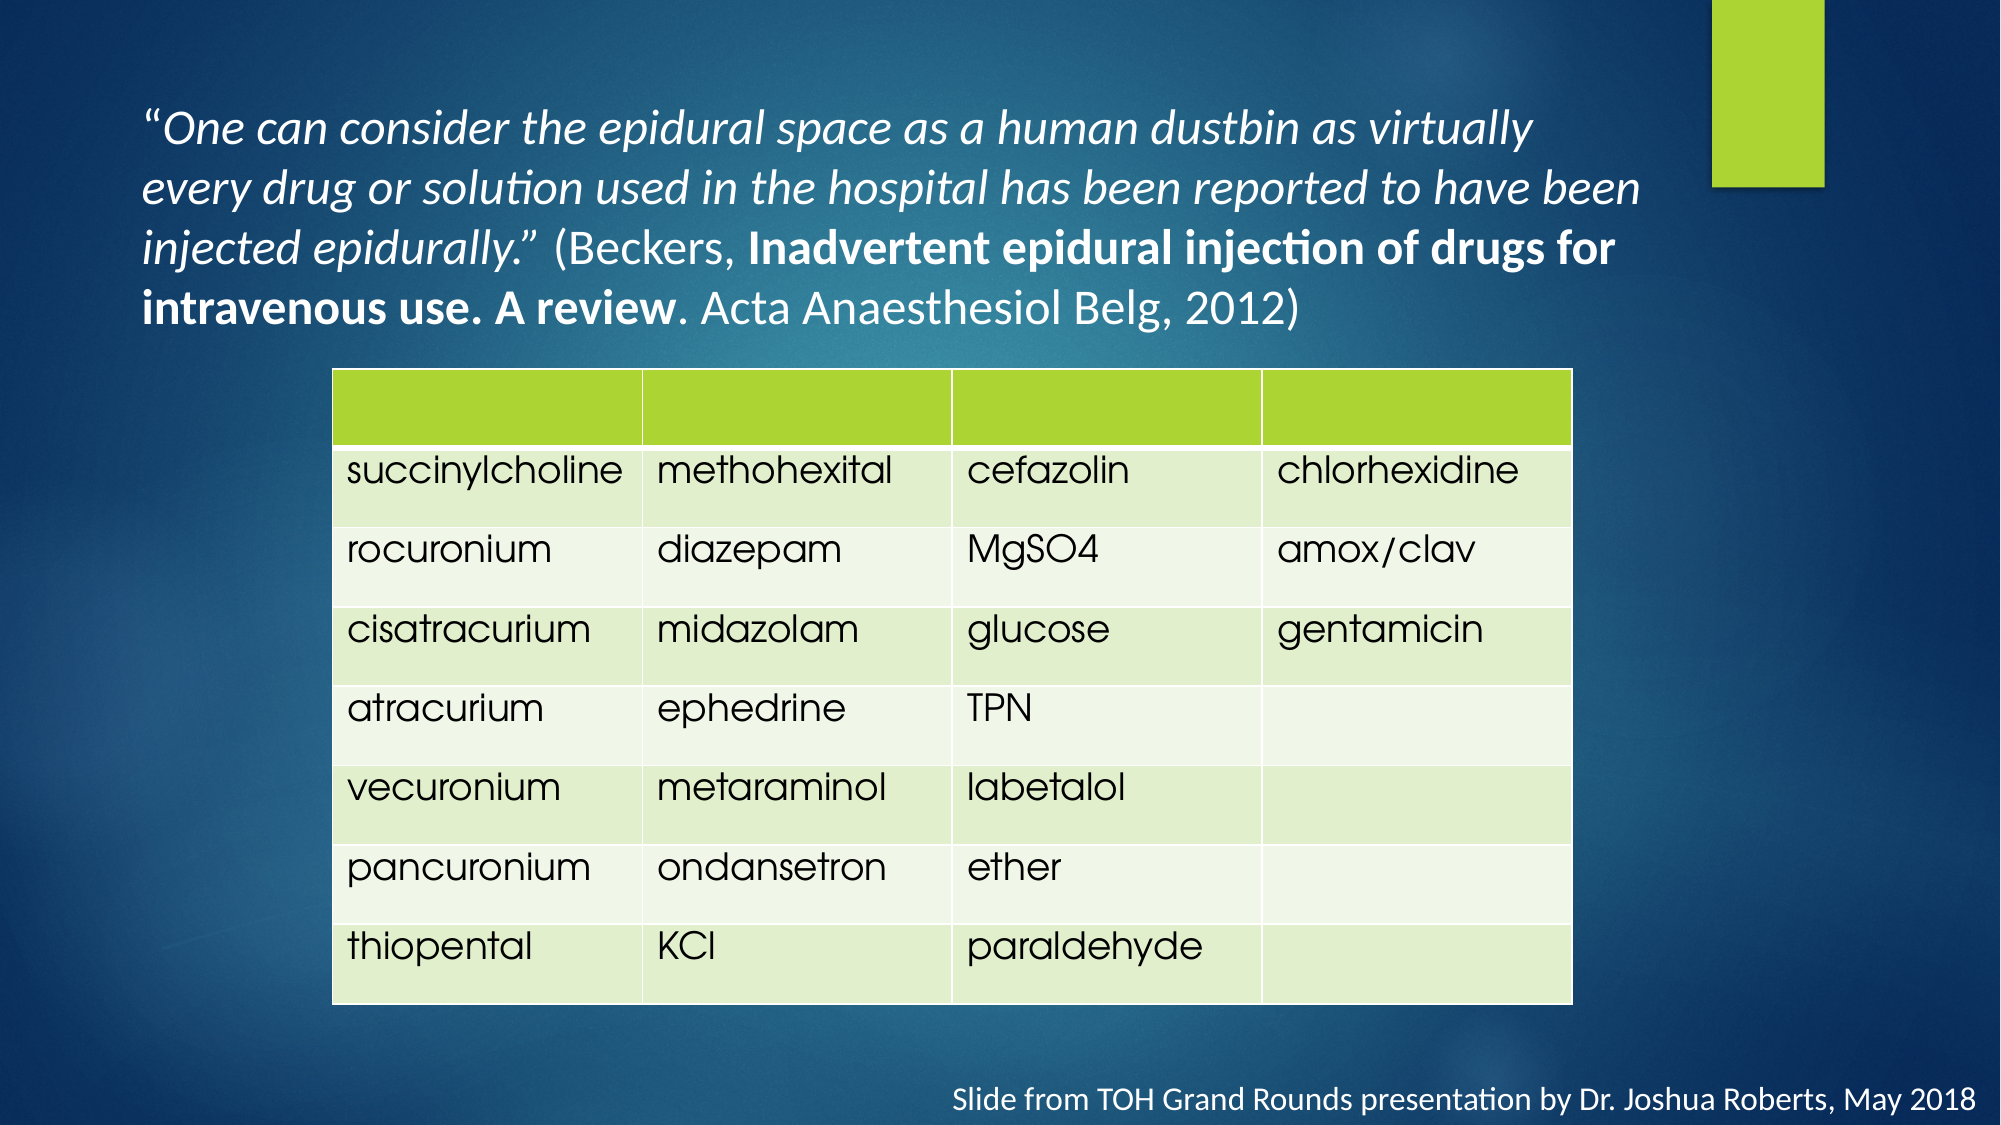

“One can consider the epidural space as a human dustbin as virtually every drug or solution used in the hospital has been reported to have been injected epidurally.” (Beckers, Inadvertent epidural injection of drugs for intravenous use. A review. Acta Anaesthesiol Belg, 2012)

|  |  |  |  |
| --- | --- | --- | --- |
| succinylcholine | methohexital | cefazolin | chlorhexidine |
| rocuronium | diazepam | MgSO4 | amox/clav |
| cisatracurium | midazolam | glucose | gentamicin |
| atracurium | ephedrine | TPN |  |
| vecuronium | metaraminol | labetalol |  |
| pancuronium | ondansetron | ether |  |
| thiopental | KCl | paraldehyde |  |
Slide from TOH Grand Rounds presentation by Dr. Joshua Roberts, May 2018